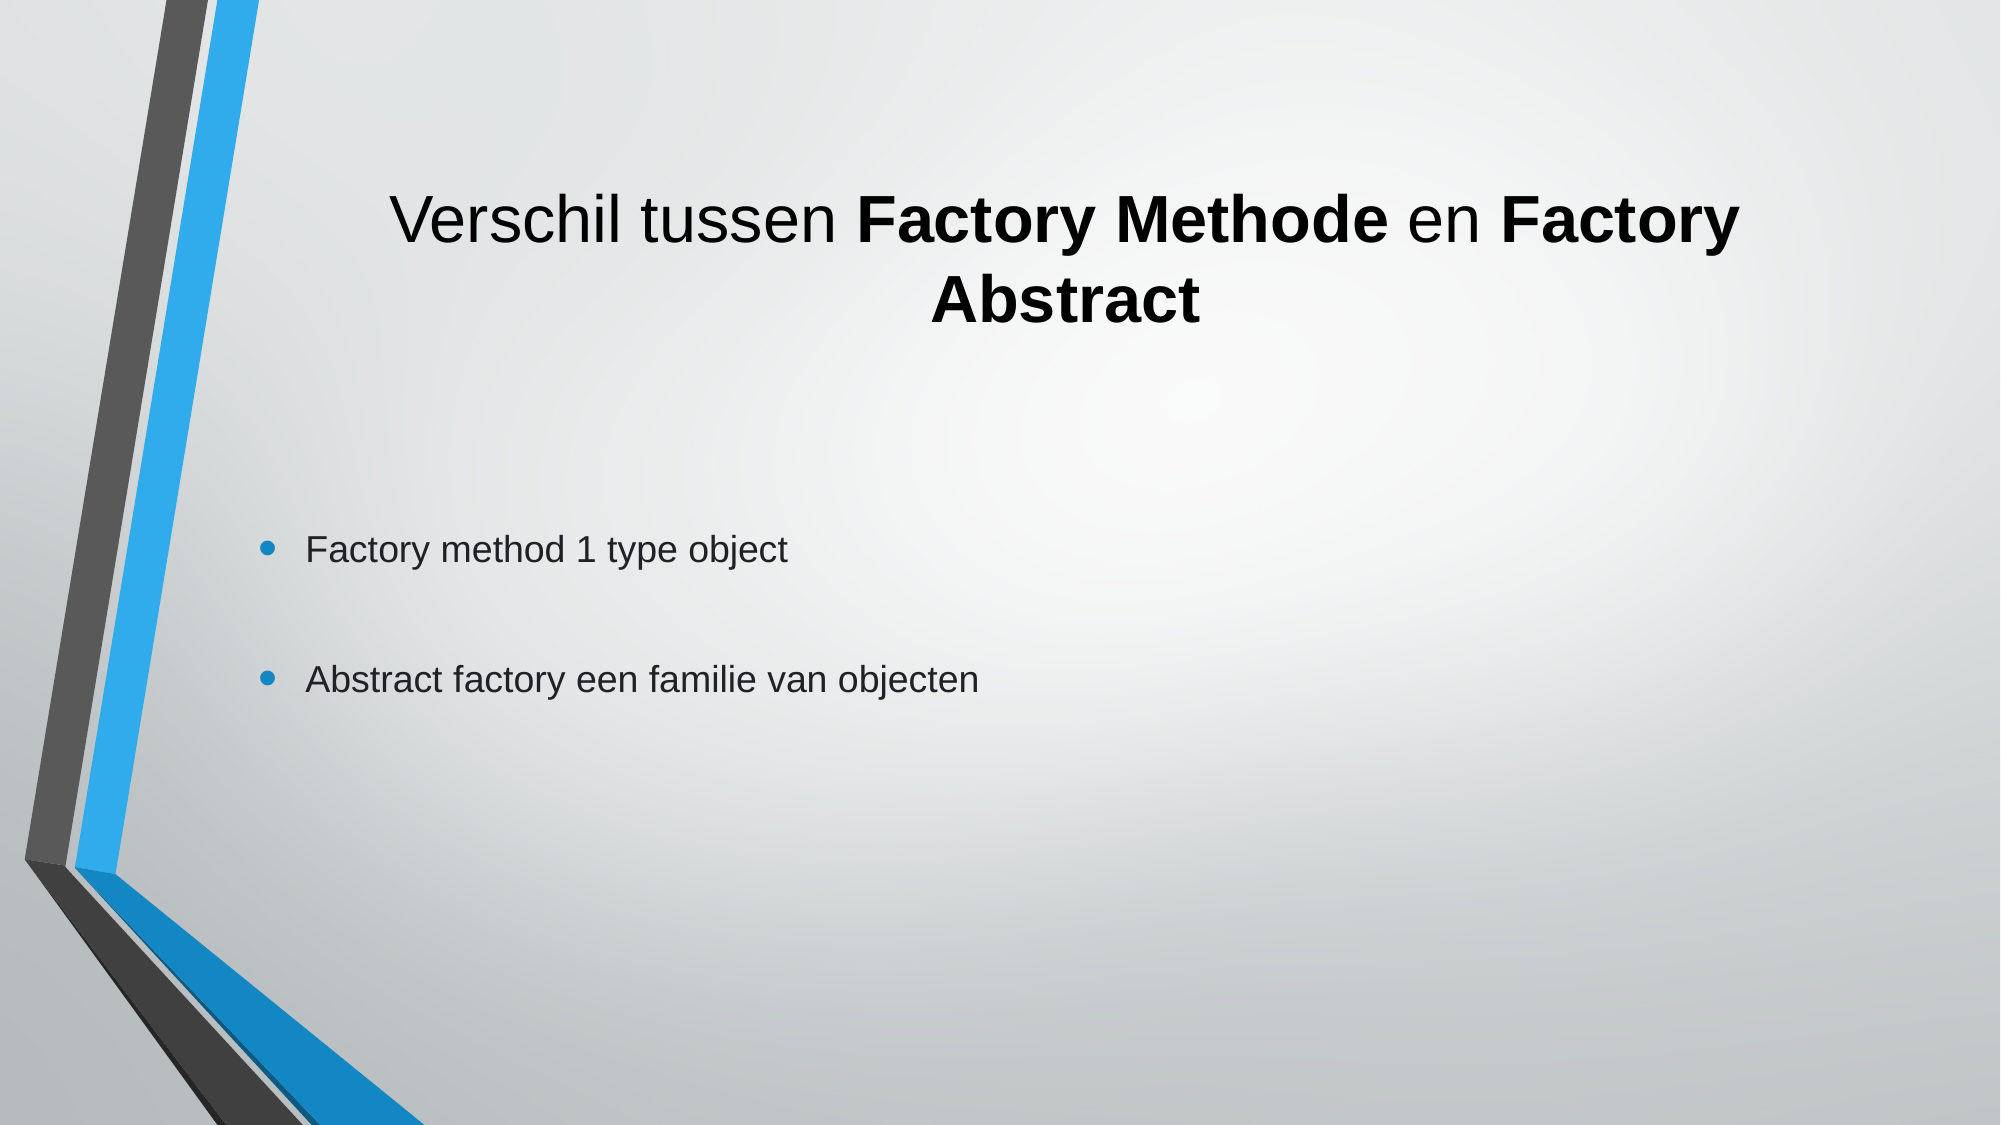

# Verschil tussen Factory Methode en Factory Abstract
Factory method 1 type object

Abstract factory een familie van objecten